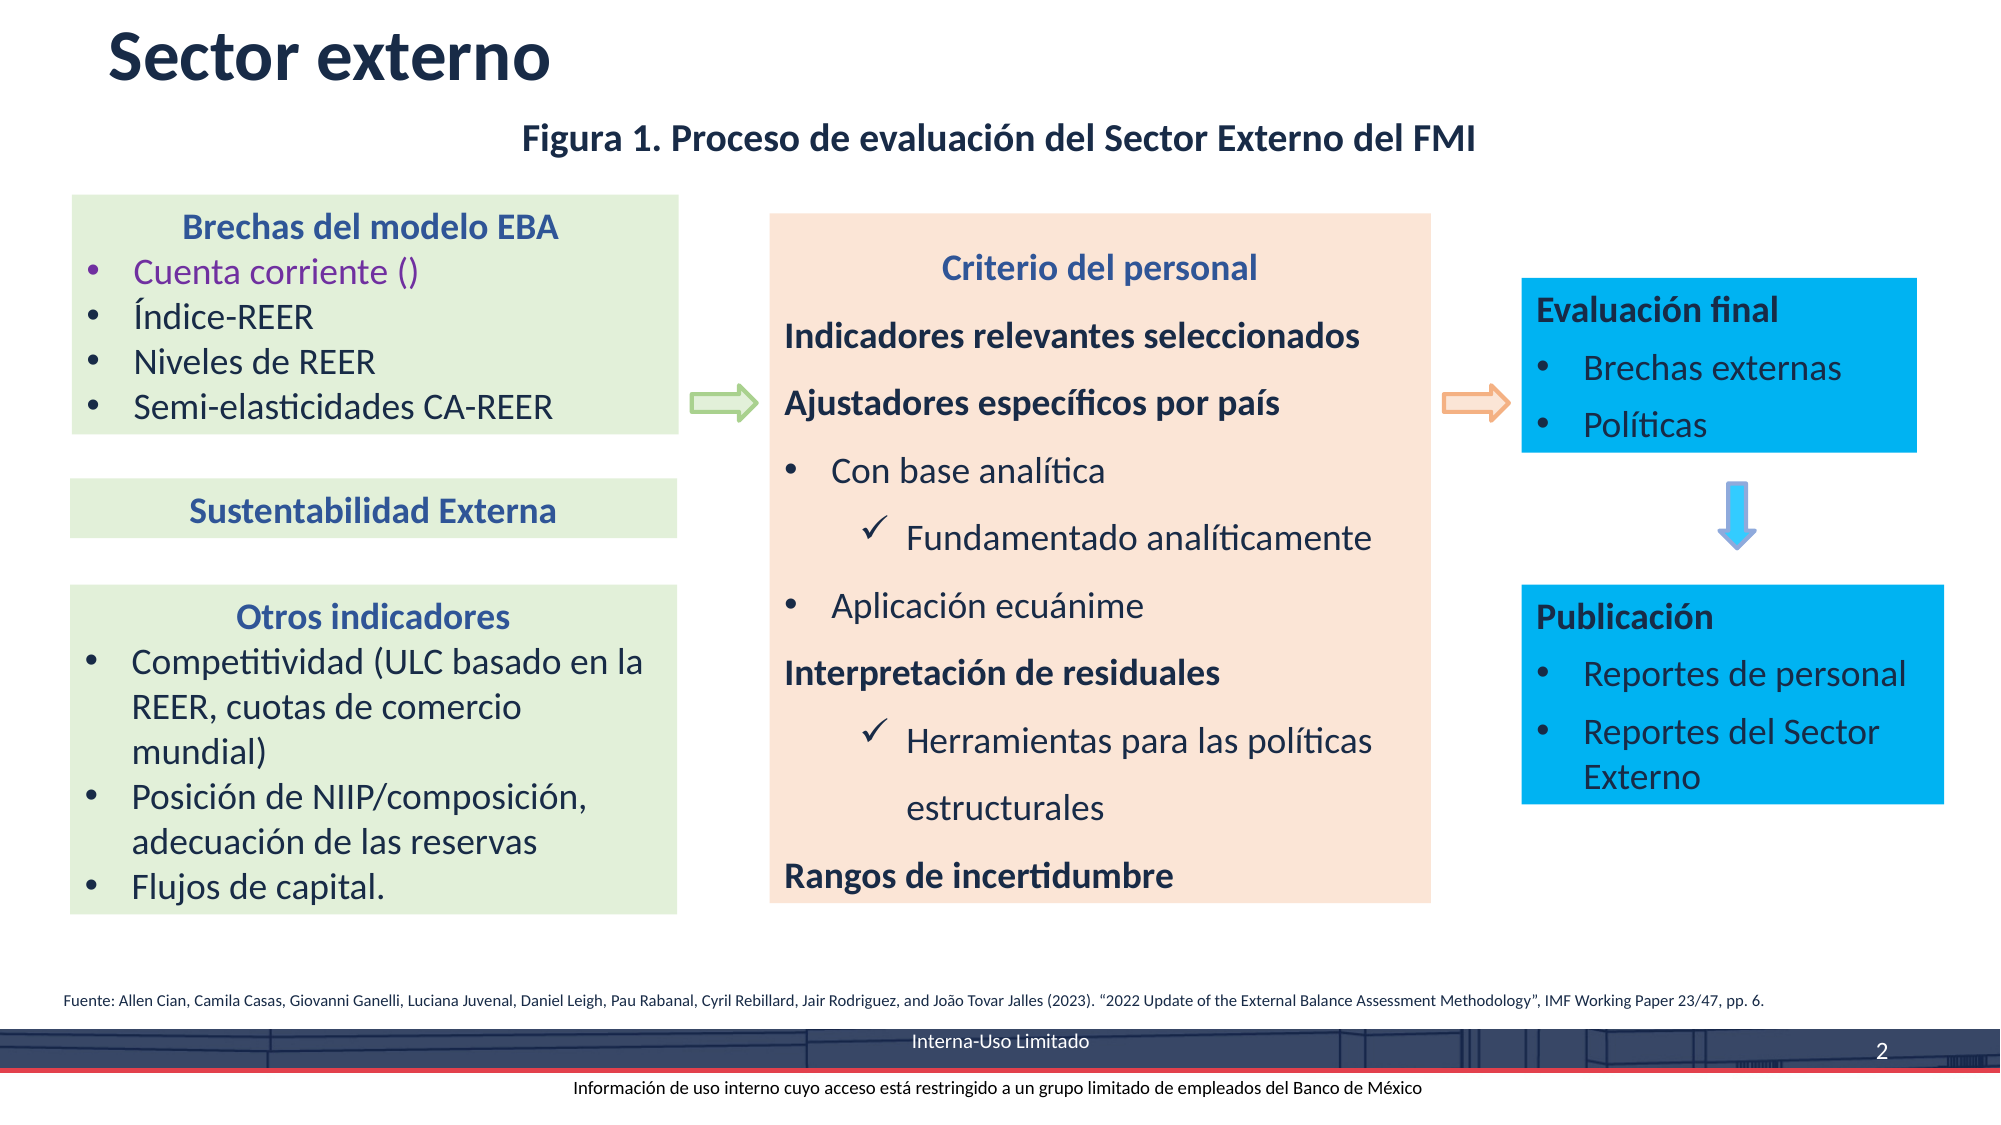

Sector externo
Figura 1. Proceso de evaluación del Sector Externo del FMI

Brechas del modelo EBA
Cuenta corriente ()
Índice-REER
Niveles de REER
Semi-elasticidades CA-REER
Criterio del personal
Indicadores relevantes seleccionados
Ajustadores específicos por país
Con base analítica
Fundamentado analíticamente
Aplicación ecuánime
Interpretación de residuales
Herramientas para las políticas estructurales
Rangos de incertidumbre
Evaluación final
Brechas externas
Políticas

Sustentabilidad Externa

Publicación
Reportes de personal
Reportes del Sector Externo
Otros indicadores
Competitividad (ULC basado en la REER, cuotas de comercio mundial)
Posición de NIIP/composición, adecuación de las reservas
Flujos de capital.
Fuente: Allen Cian, Camila Casas, Giovanni Ganelli, Luciana Juvenal, Daniel Leigh, Pau Rabanal, Cyril Rebillard, Jair Rodriguez, and João Tovar Jalles (2023). “2022 Update of the External Balance Assessment Methodology”, IMF Working Paper 23/47, pp. 6.
 Interna-Uso Limitado

Información de uso interno cuyo acceso está restringido a un grupo limitado de empleados del Banco de México